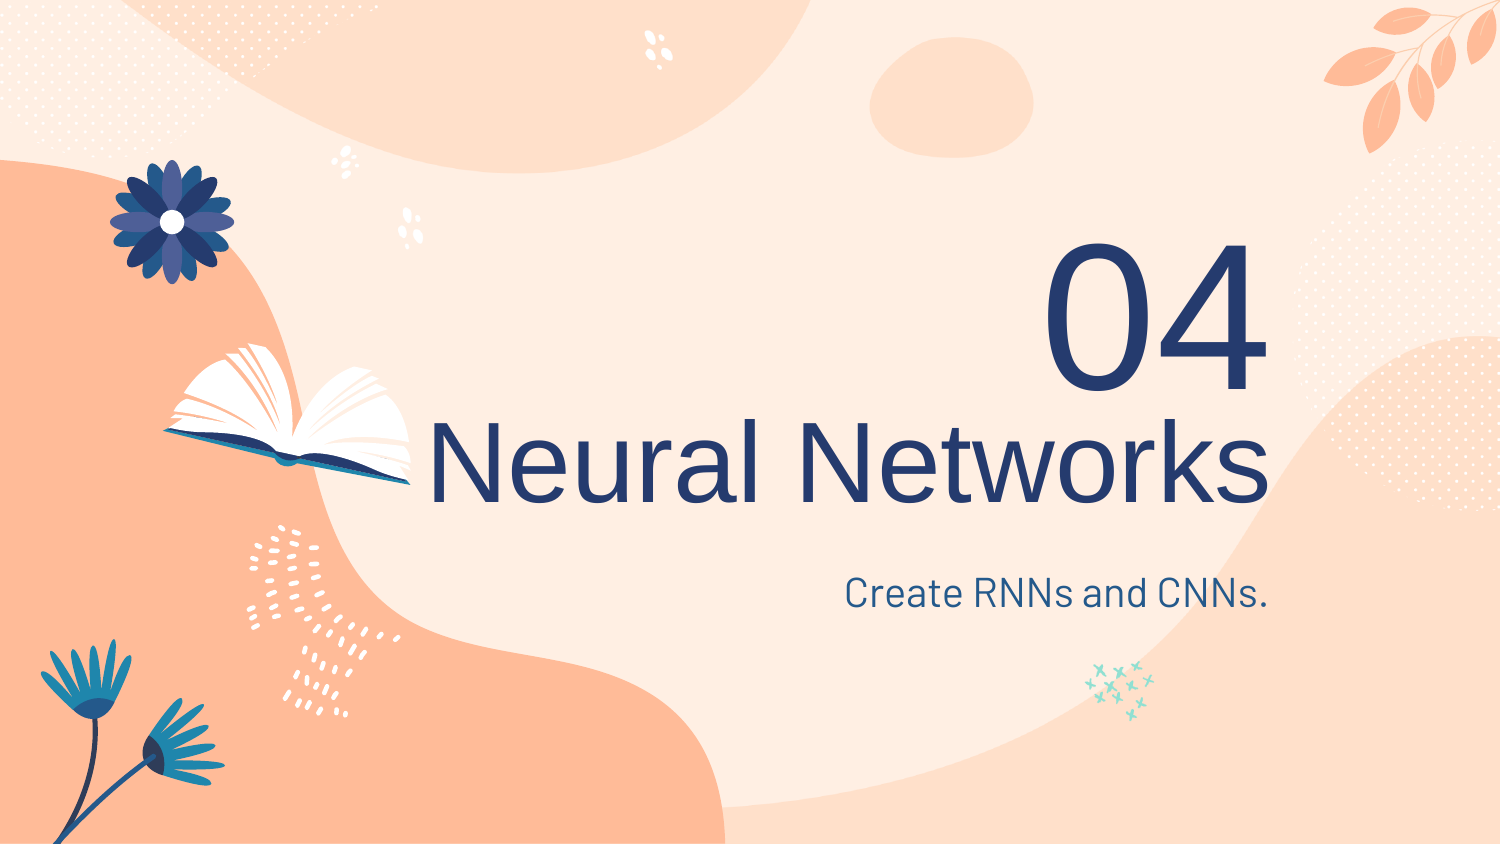

# 04
Neural Networks
Create RNNs and CNNs.